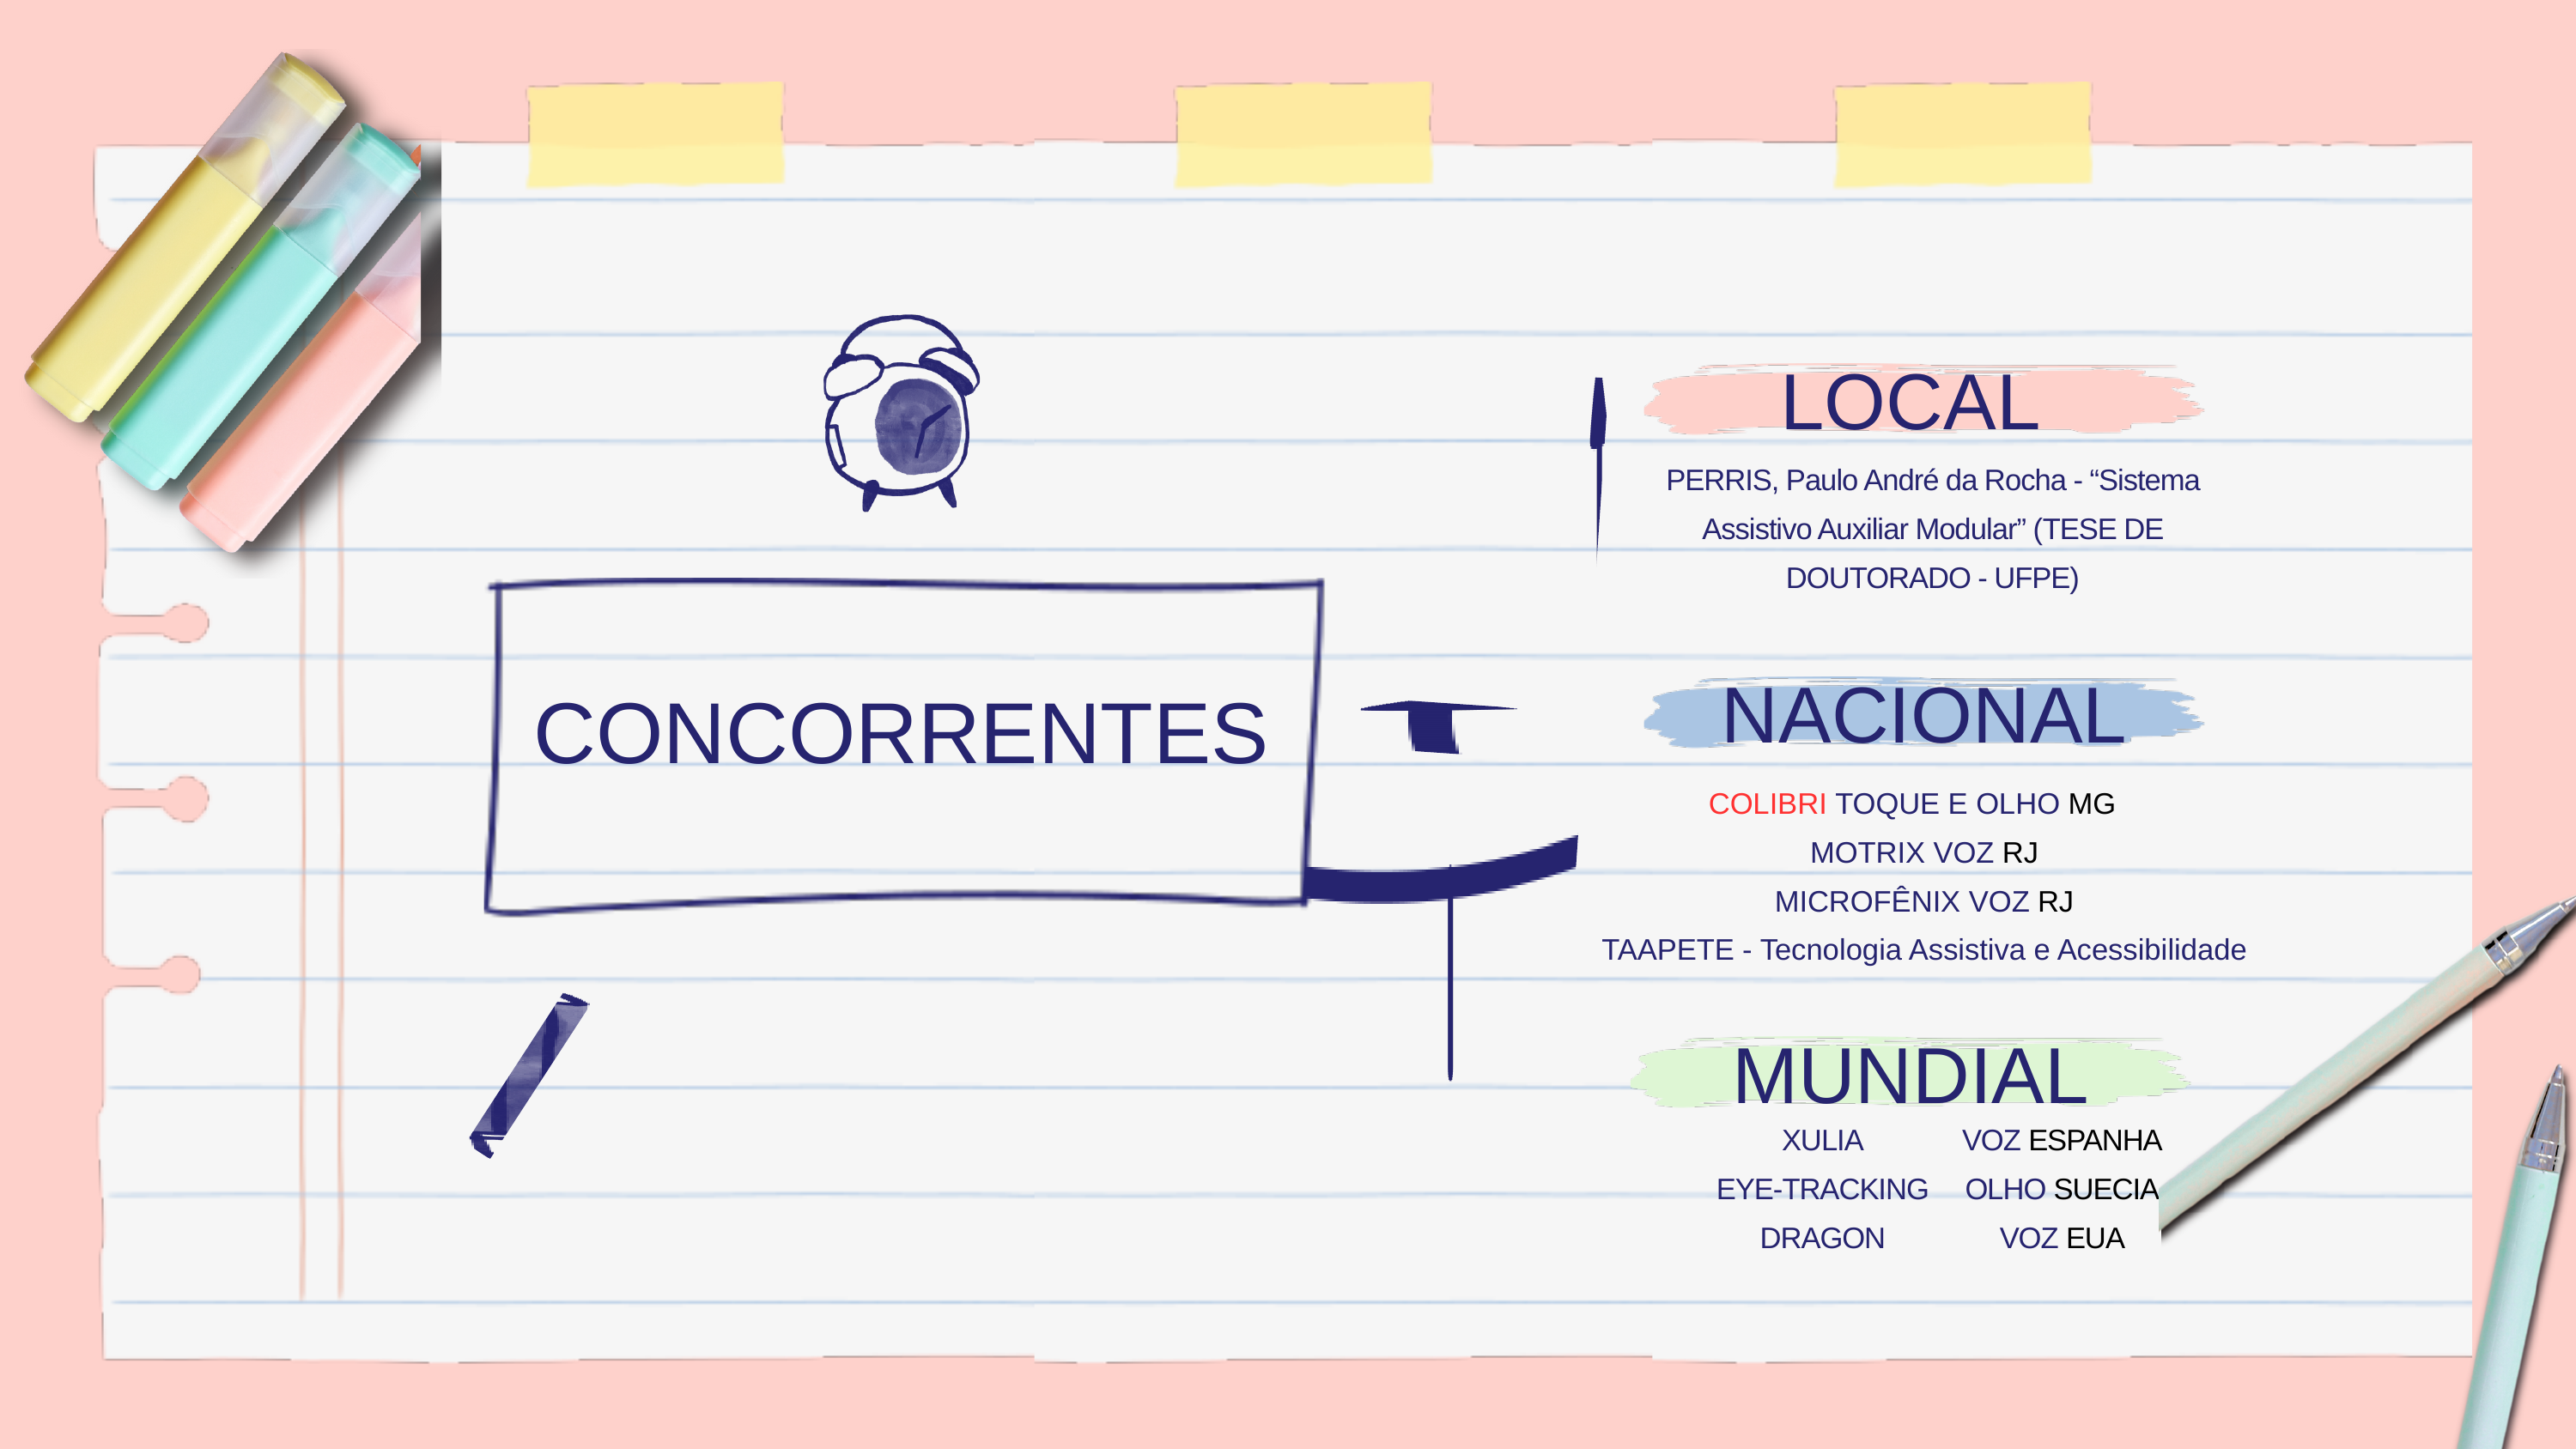

LOCAL

PERRIS, Paulo André da Rocha - “Sistema Assistivo Auxiliar Modular” (TESE DE DOUTORADO - UFPE)

NACIONAL

CONCORRENTES
COLIBRI TOQUE E OLHO MG
MOTRIX VOZ RJ
MICROFÊNIX VOZ RJ
TAAPETE - Tecnologia Assistiva e Acessibilidade

MUNDIAL

XULIA
EYE-TRACKING
DRAGON
VOZ ESPANHA
OLHO SUECIA
VOZ EUA